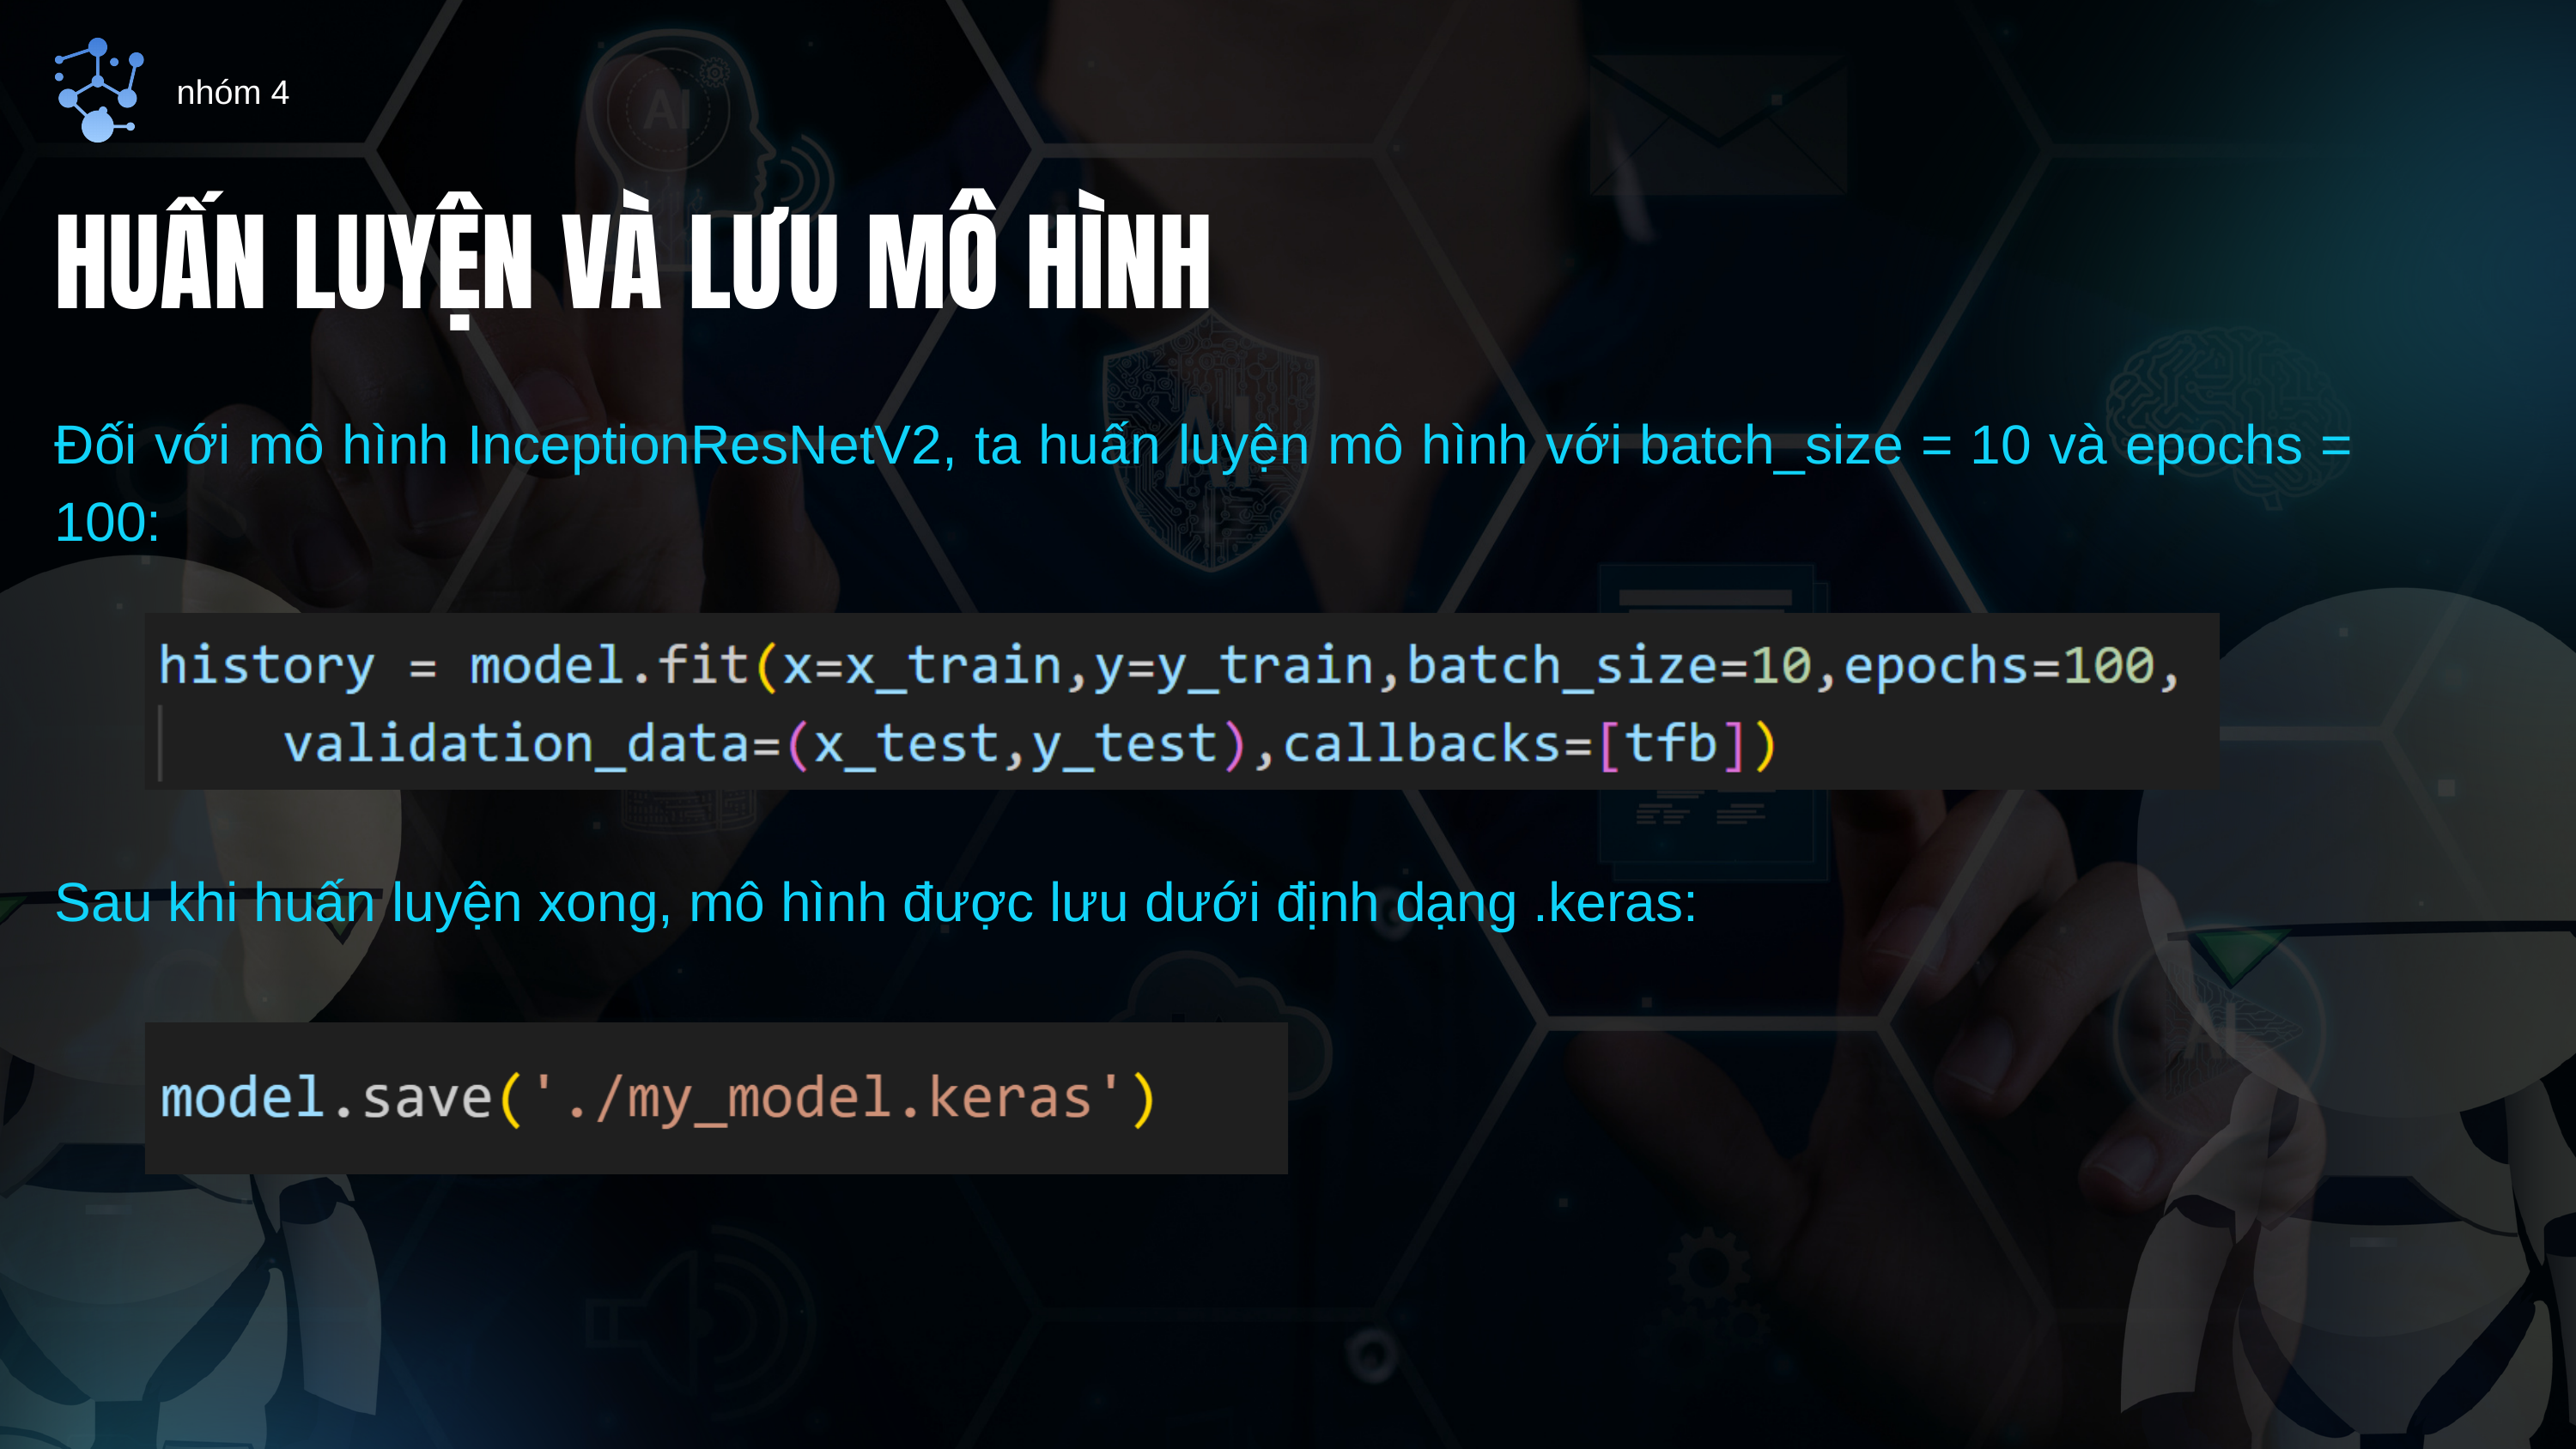

nhóm 4
HUẤN LUYỆN VÀ LƯU MÔ HÌNH
Đối với mô hình InceptionResNetV2, ta huấn luyện mô hình với batch_size = 10 và epochs = 100:

Sau khi huấn luyện xong, mô hình được lưu dưới định dạng .keras: